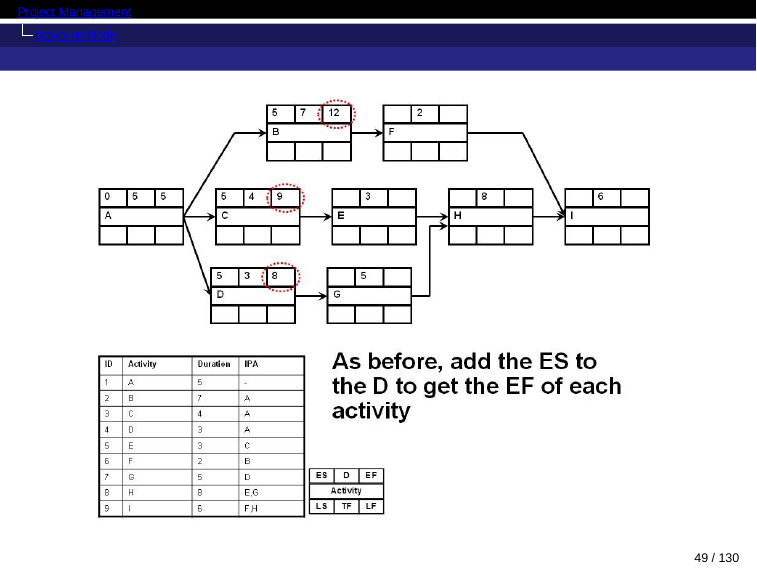

Project Management

Activity on Node

49 / 130